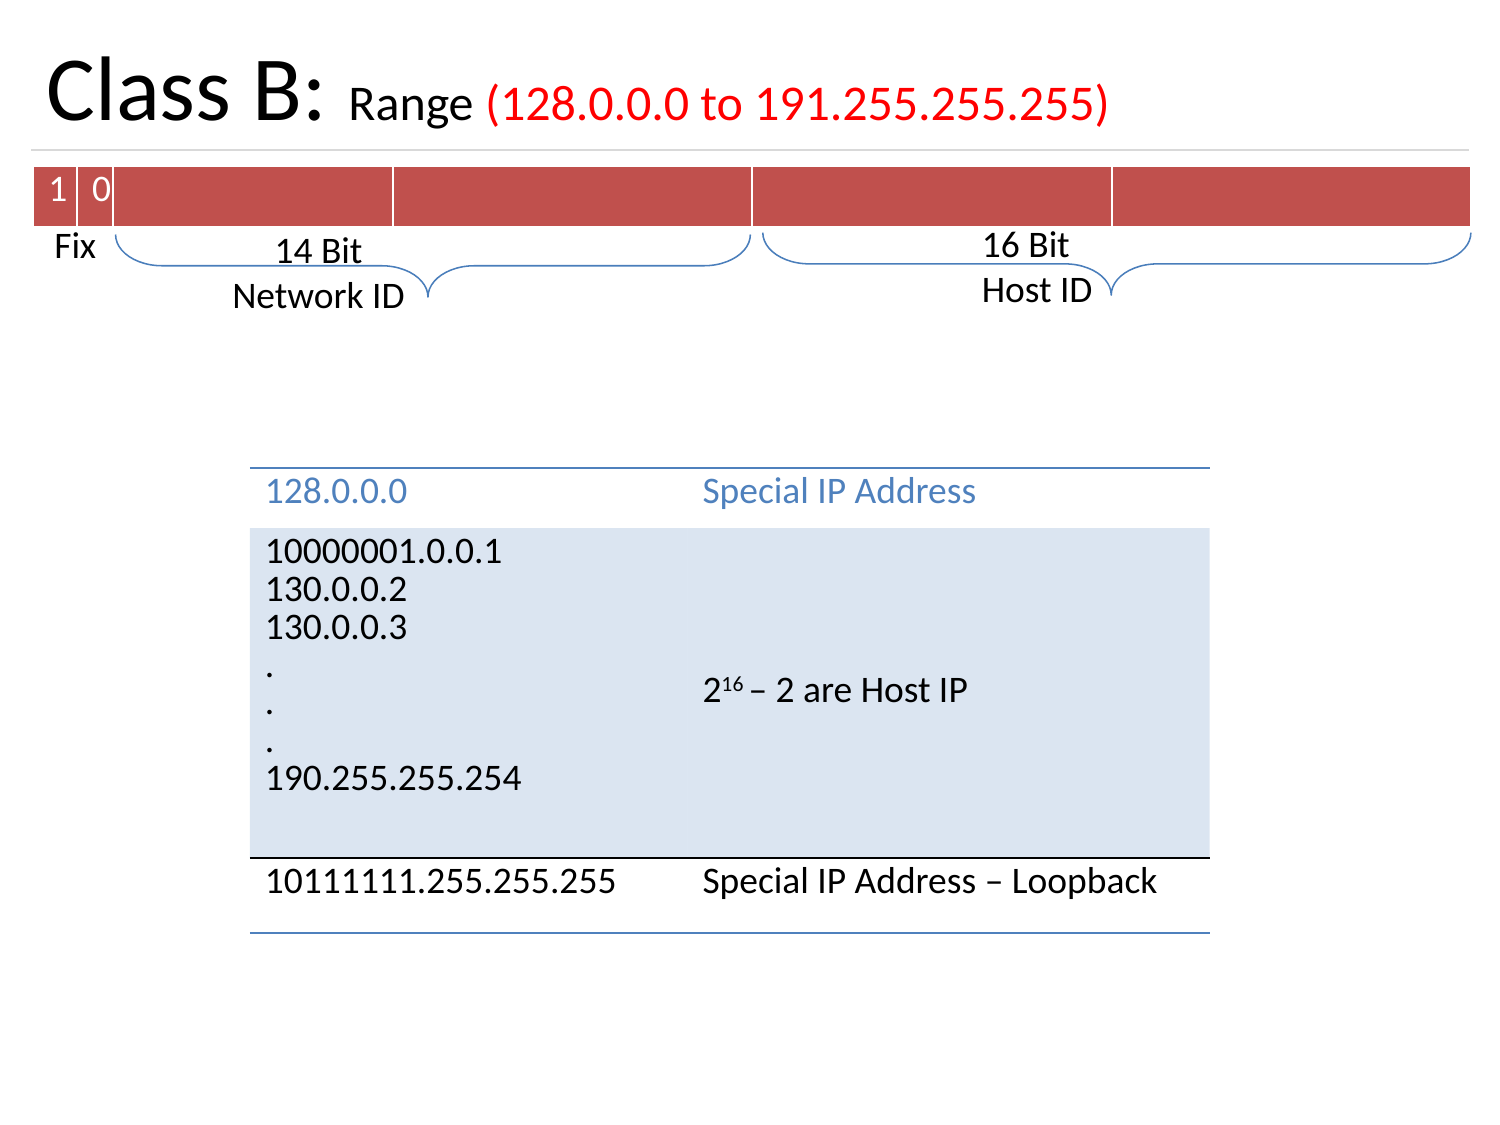

# Class B: Range (128.0.0.0 to 191.255.255.255)

| 1 | 0 |  |  |  |  |
| --- | --- | --- | --- | --- | --- |
16 Bit Host ID
Fix
14 Bit Network ID
| 128.0.0.0 | Special IP Address |
| --- | --- |
| 10000001.0.0.1 130.0.0.2 130.0.0.3 . . . 190.255.255.254 | 216 – 2 are Host IP |
| 10111111.255.255.255 | Special IP Address – Loopback |